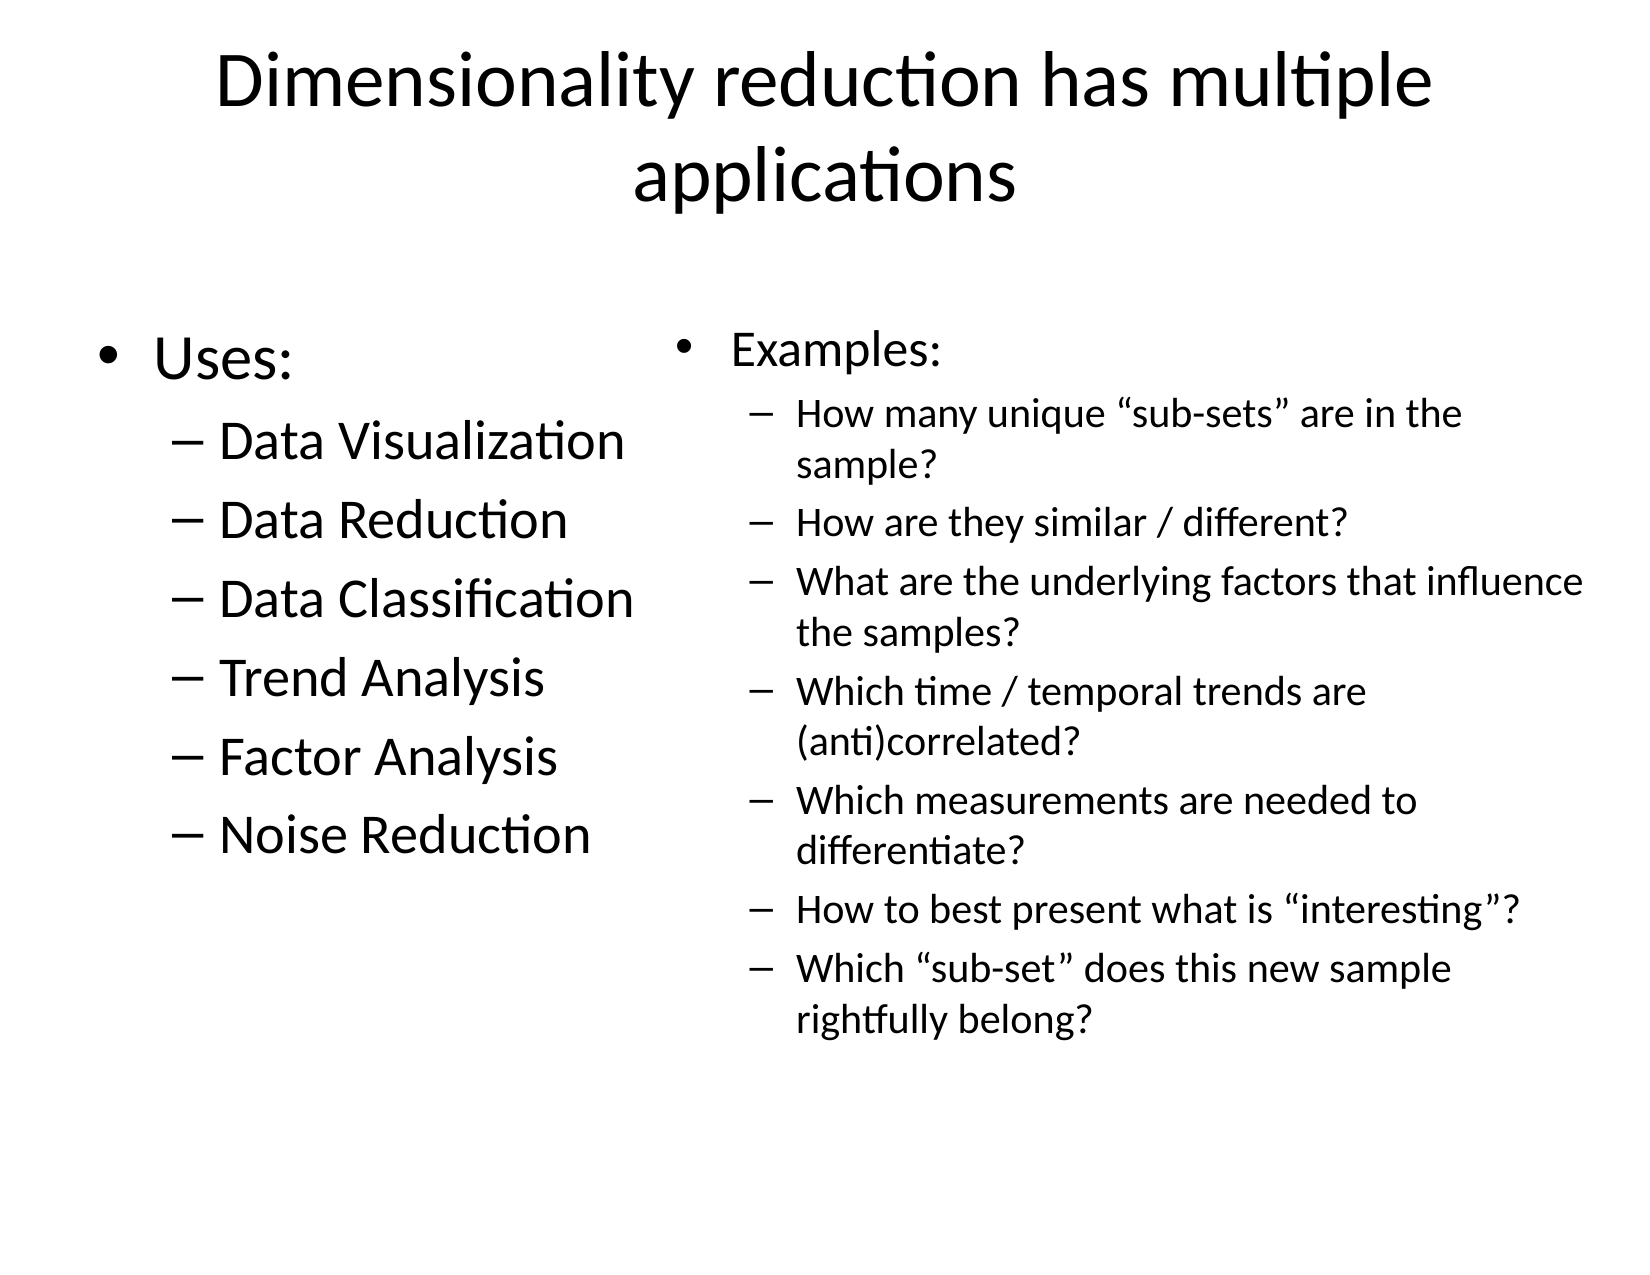

# Dimensionality reduction has multiple applications
Examples:
How many unique “sub-sets” are in the sample?
How are they similar / different?
What are the underlying factors that influence the samples?
Which time / temporal trends are (anti)correlated?
Which measurements are needed to differentiate?
How to best present what is “interesting”?
Which “sub-set” does this new sample rightfully belong?
Uses:
Data Visualization
Data Reduction
Data Classification
Trend Analysis
Factor Analysis
Noise Reduction